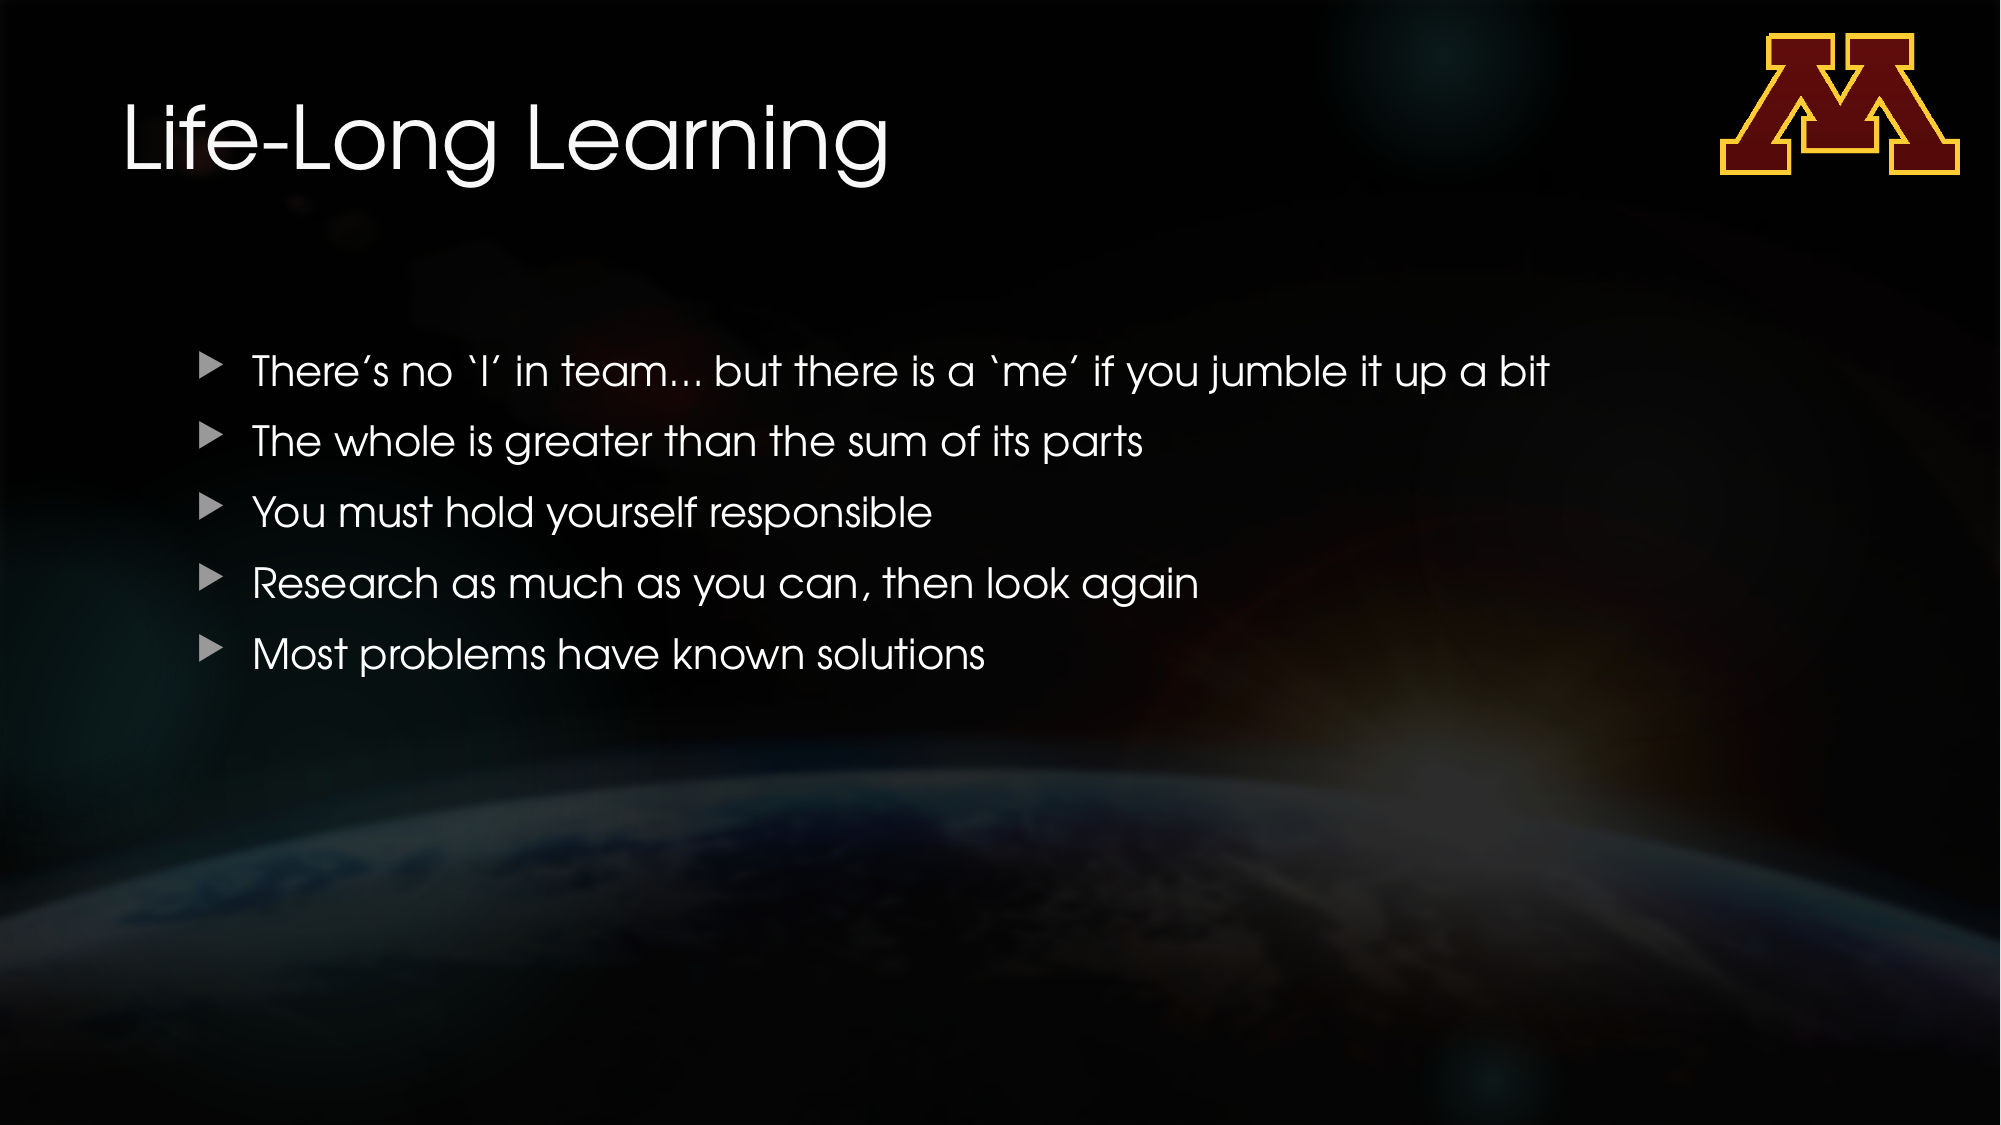

# Life-Long Learning
There’s no ‘I’ in team… but there is a ‘me’ if you jumble it up a bit
The whole is greater than the sum of its parts
You must hold yourself responsible
Research as much as you can, then look again
Most problems have known solutions